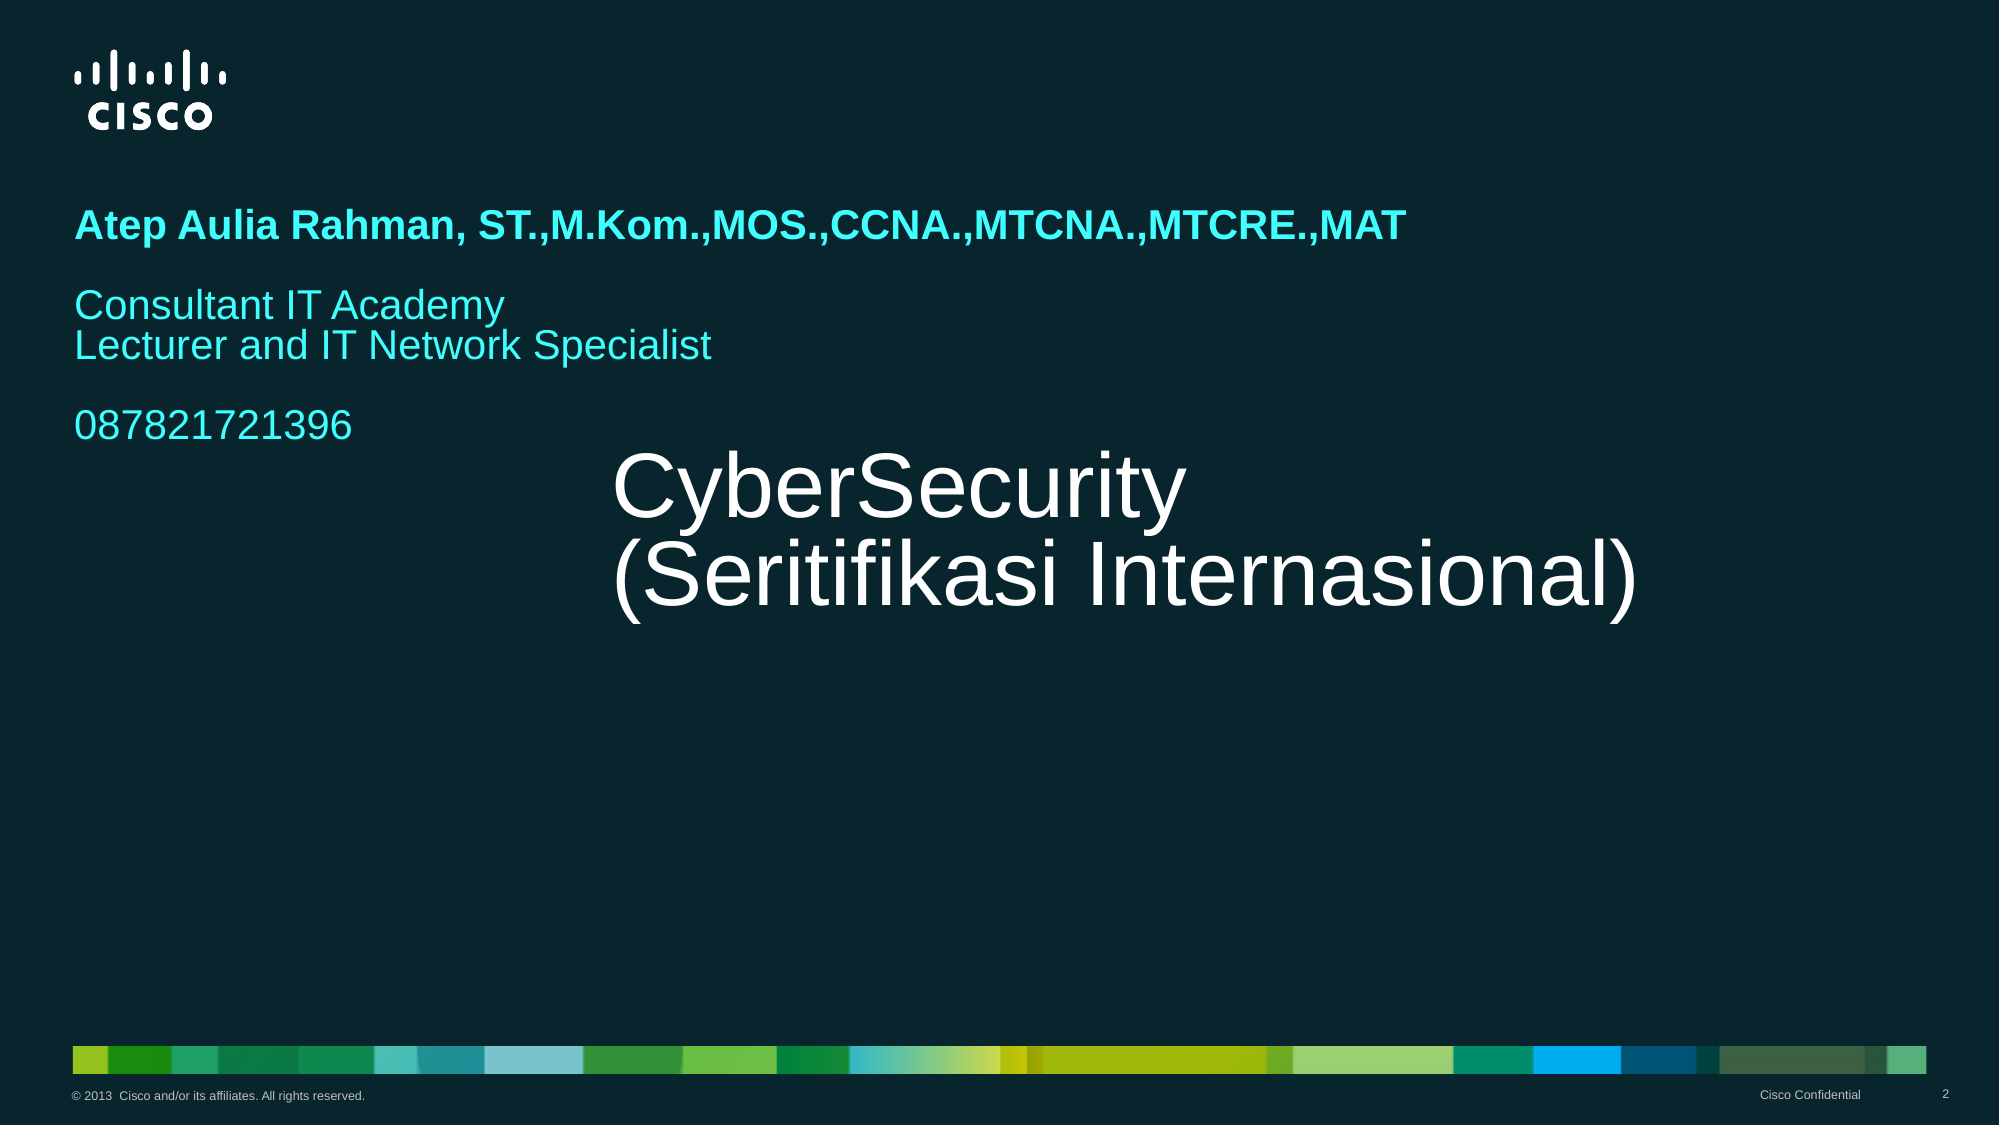

Atep Aulia Rahman, ST.,M.Kom.,MOS.,CCNA.,MTCNA.,MTCRE.,MAT

Consultant IT Academy
Lecturer and IT Network Specialist

087821721396

# CyberSecurity (Seritifikasi Internasional)